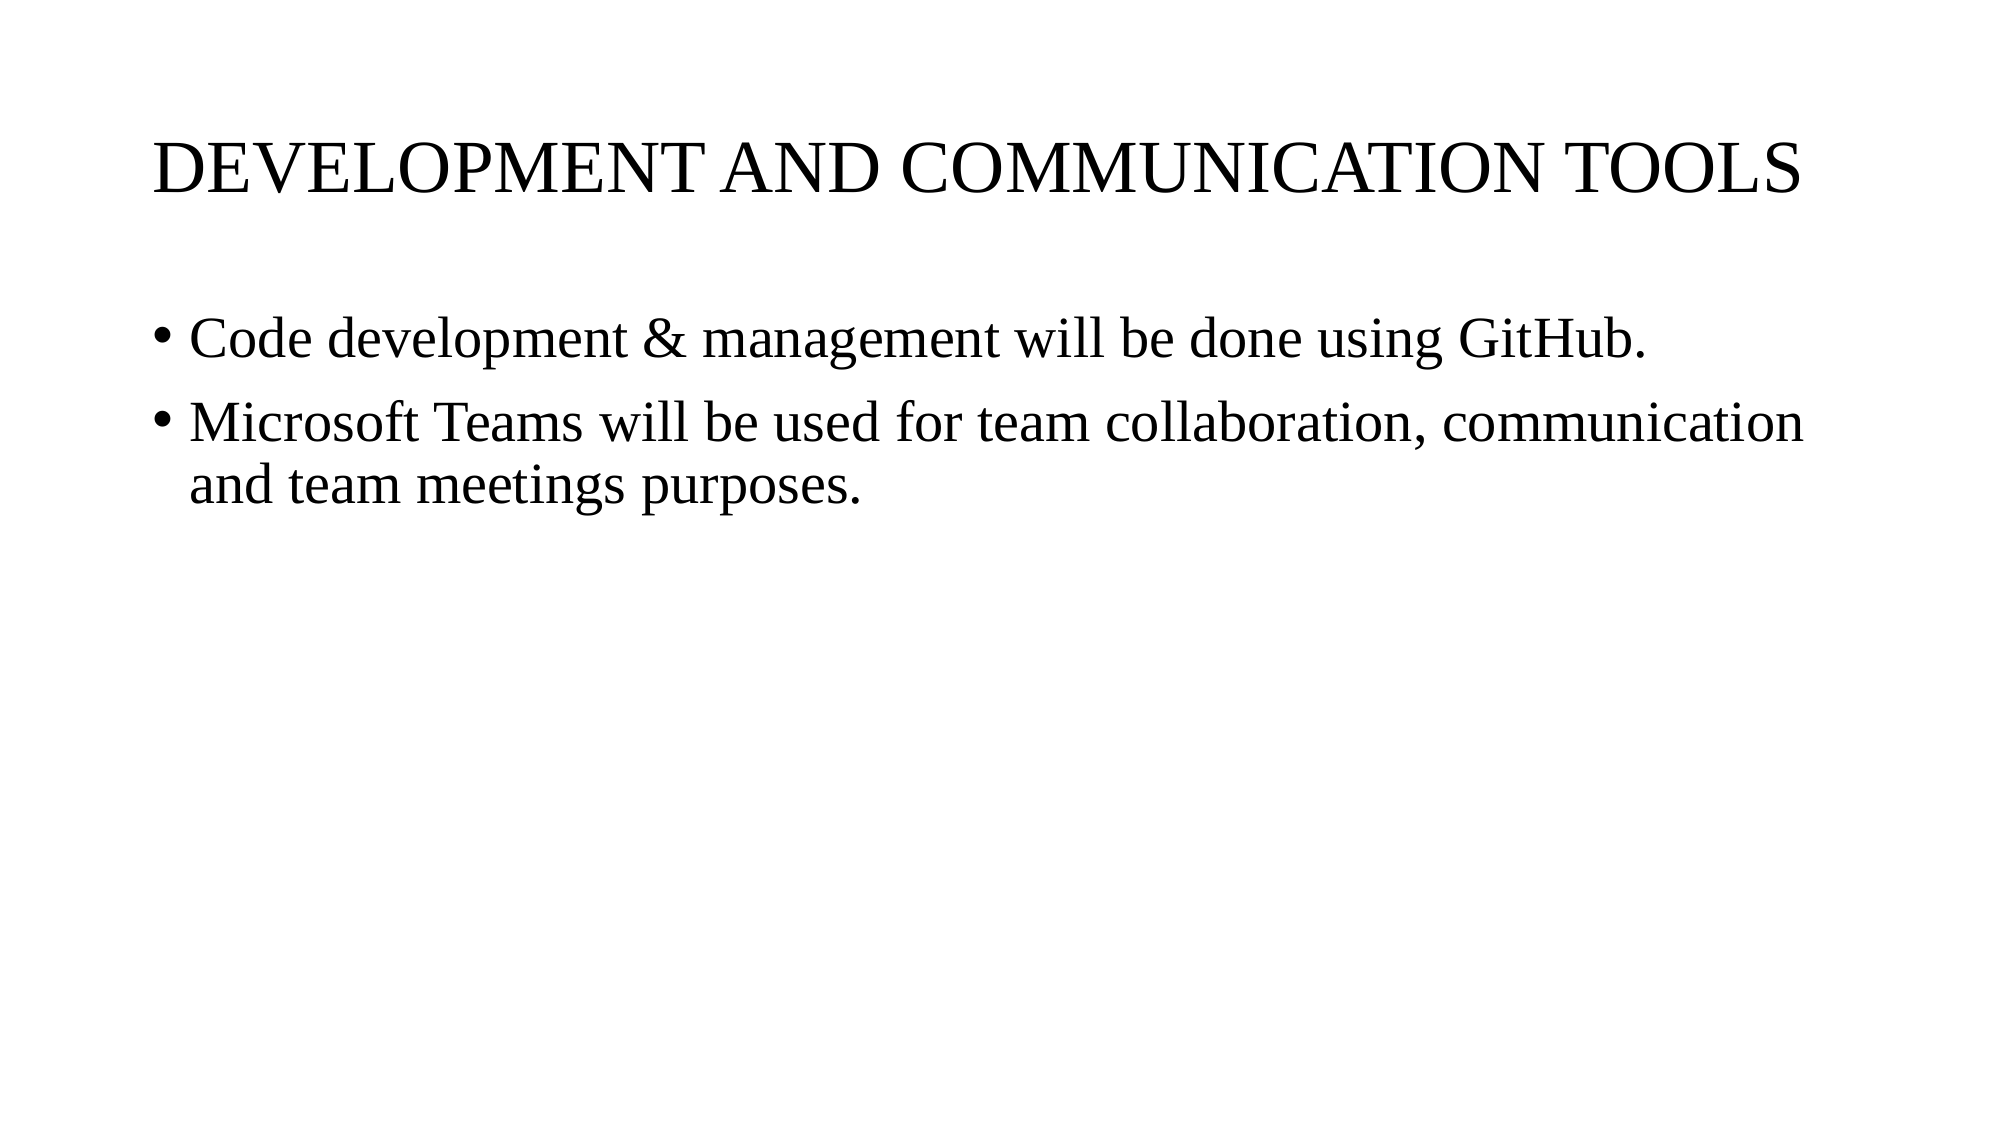

# DEVELOPMENT AND COMMUNICATION TOOLS
Code development & management will be done using GitHub.
Microsoft Teams will be used for team collaboration, communication and team meetings purposes.